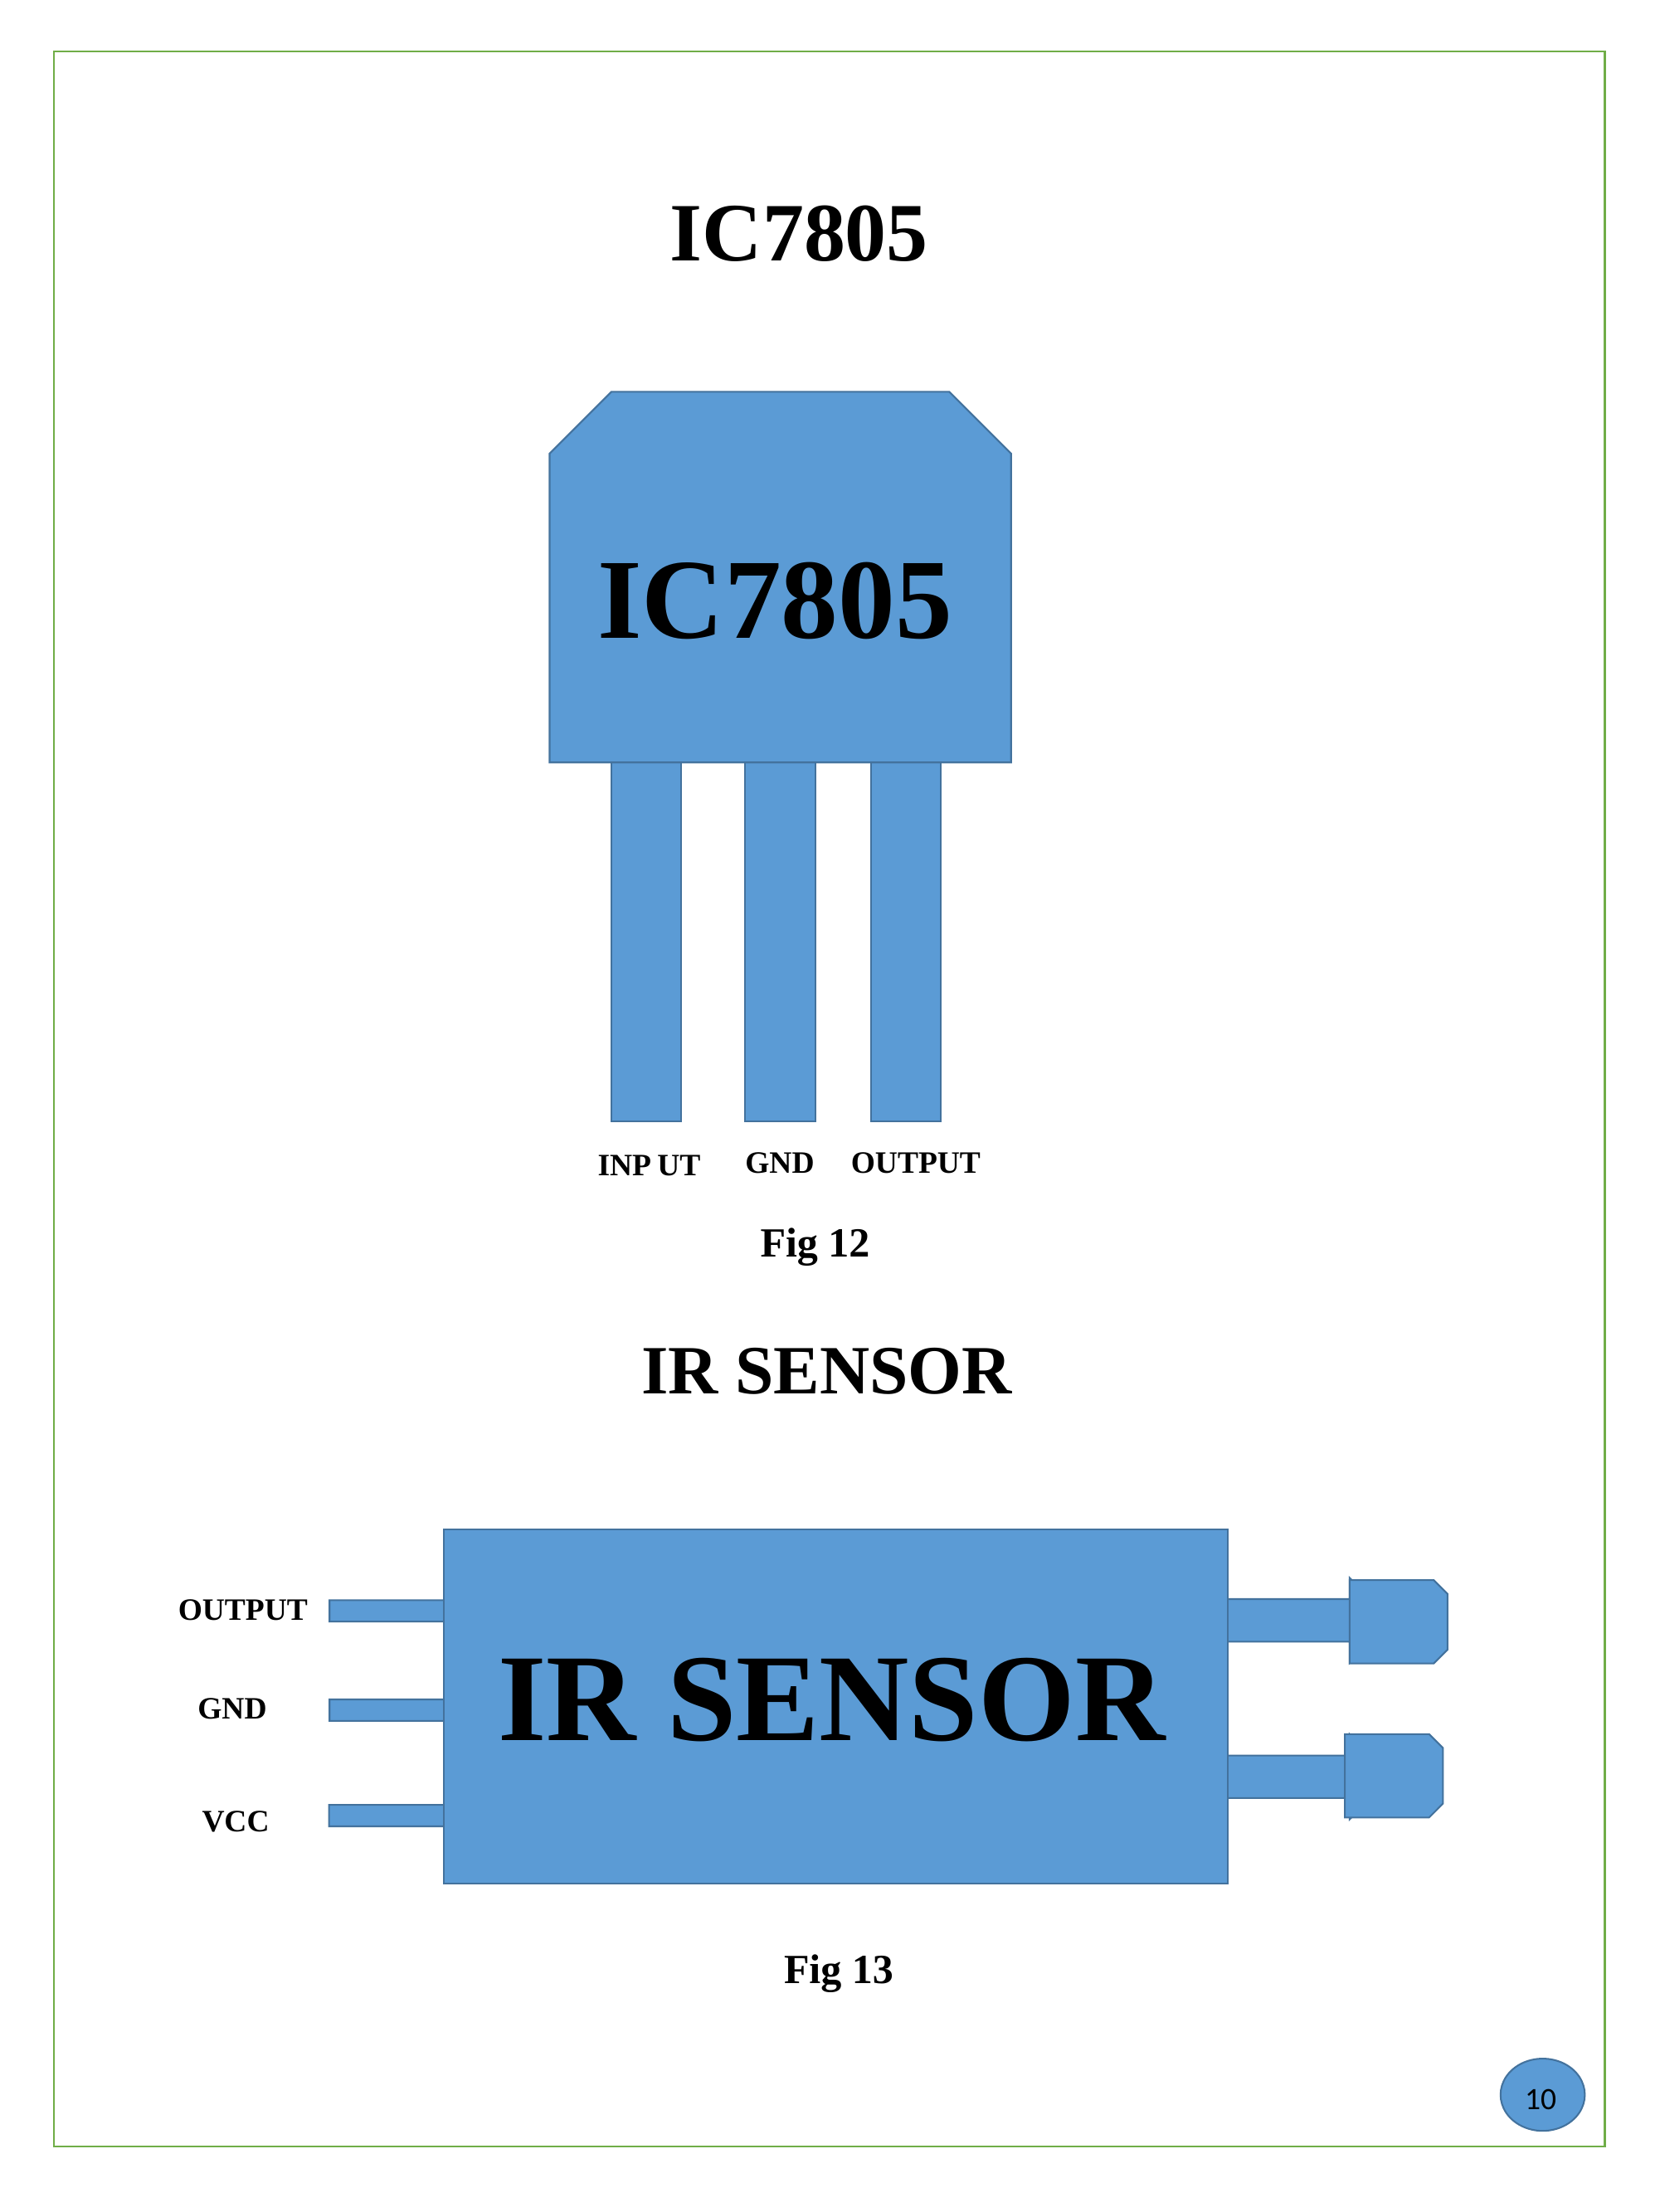

IC7805

IC7805

INP UT
OUTPUT
GND
Fig 12
IR SENSOR

OUTPUT

IR SENSOR
GND

VCC

Fig 13

10